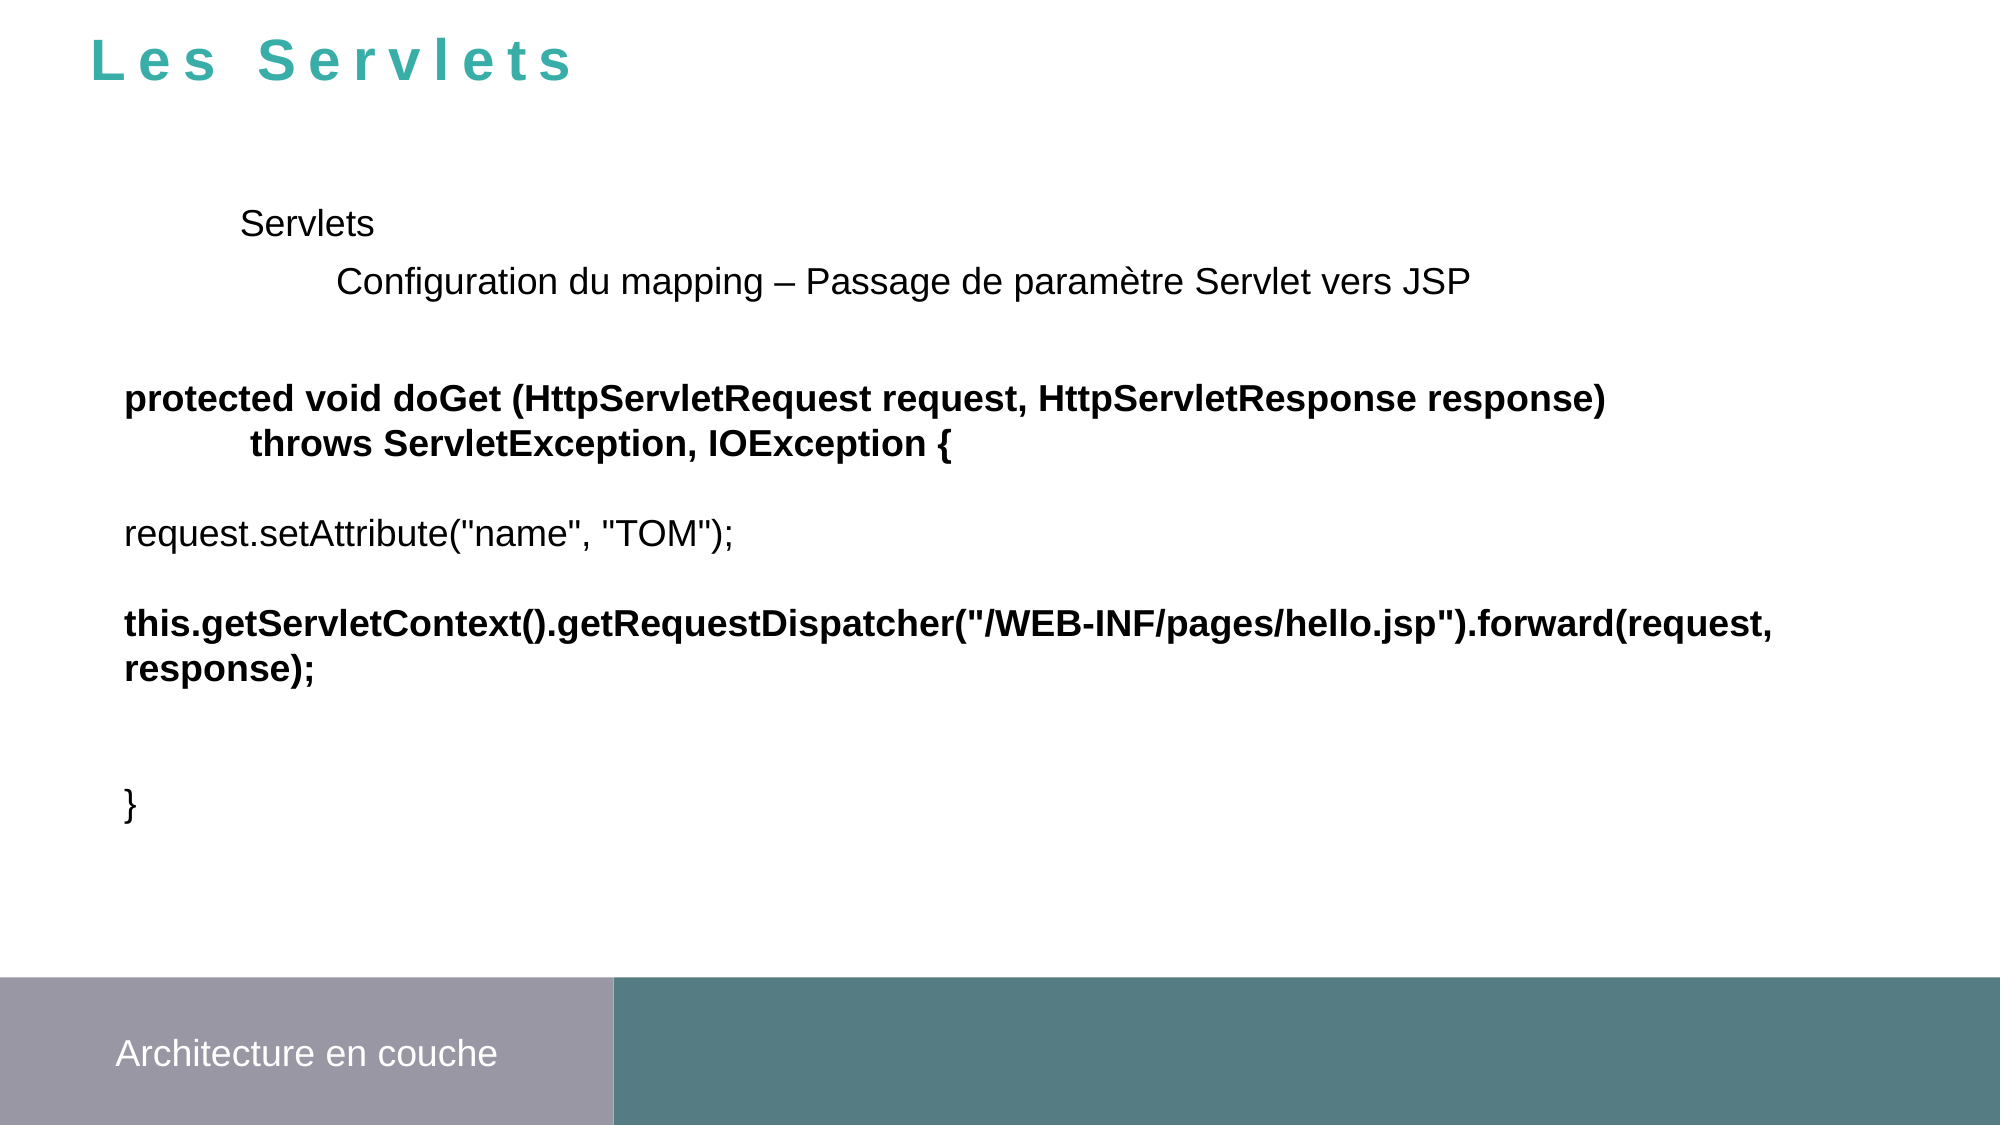

Les Servlets

Servlets
Configuration du mapping – Passage de paramètre Servlet vers JSP
protected void doGet (HttpServletRequest request, HttpServletResponse response)
            throws ServletException, IOException {

request.setAttribute("name", "TOM");

this.getServletContext().getRequestDispatcher("/WEB-INF/pages/hello.jsp").forward(request, response);

}
Architecture en couche